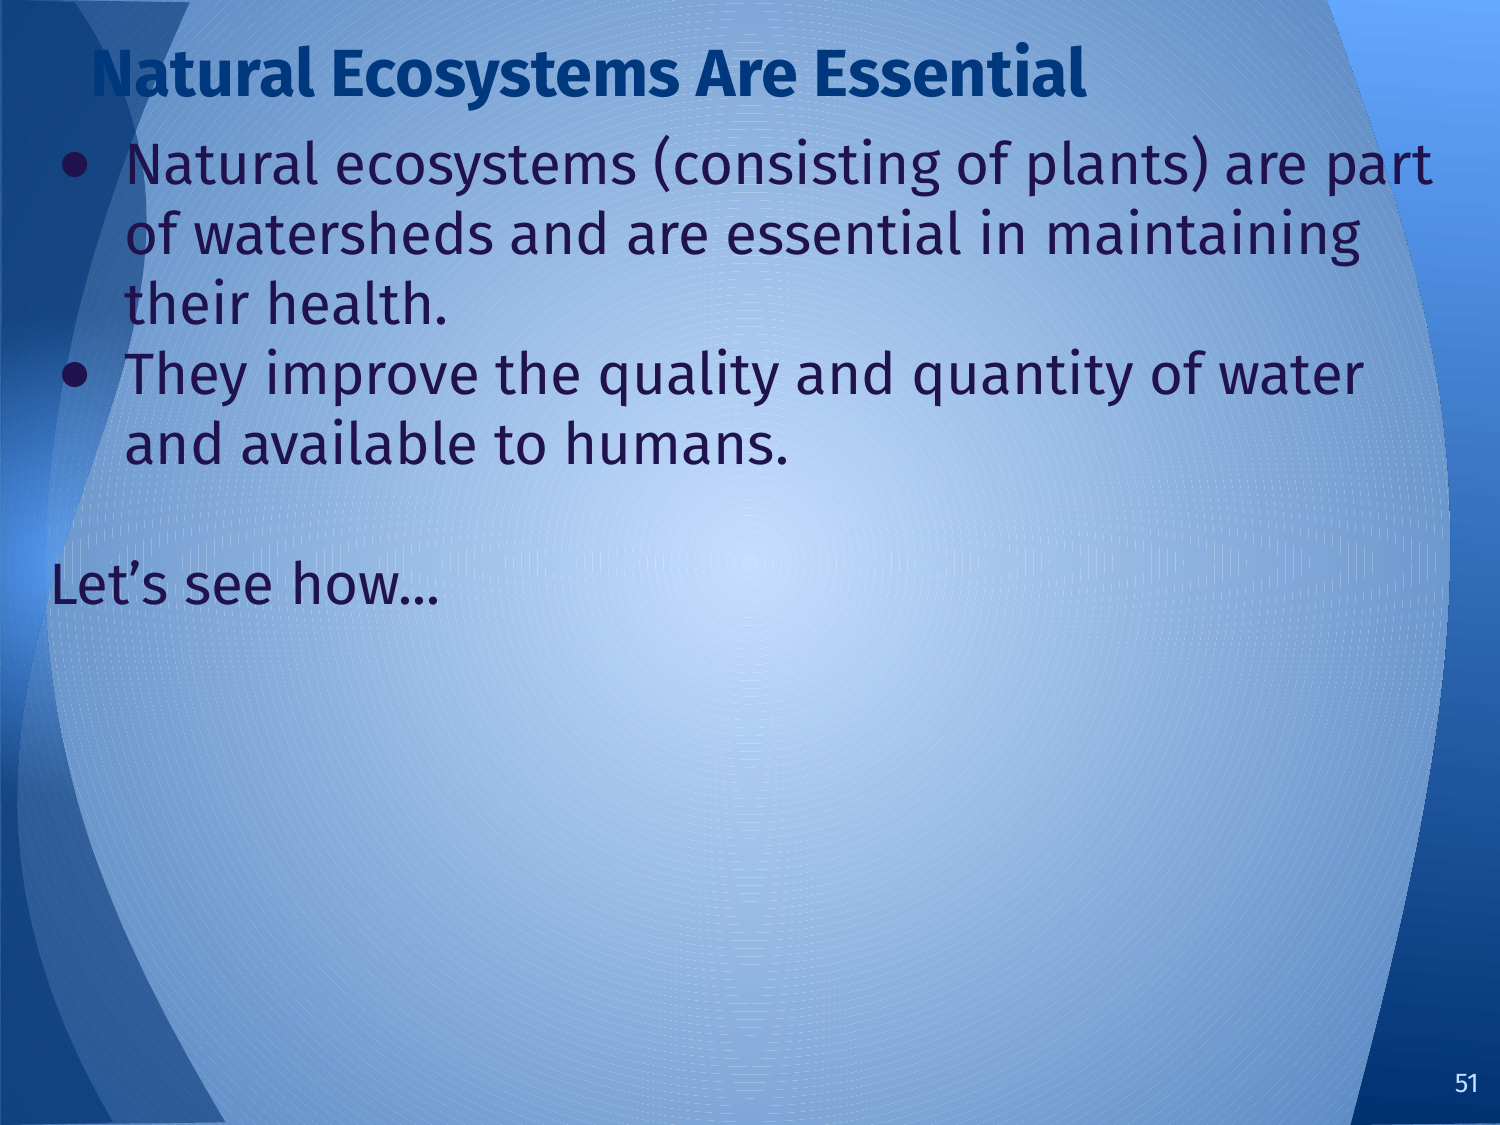

# Natural Ecosystems Are Essential
Natural ecosystems (consisting of plants) are part of watersheds and are essential in maintaining their health.
They improve the quality and quantity of water and available to humans.

Let’s see how...
51